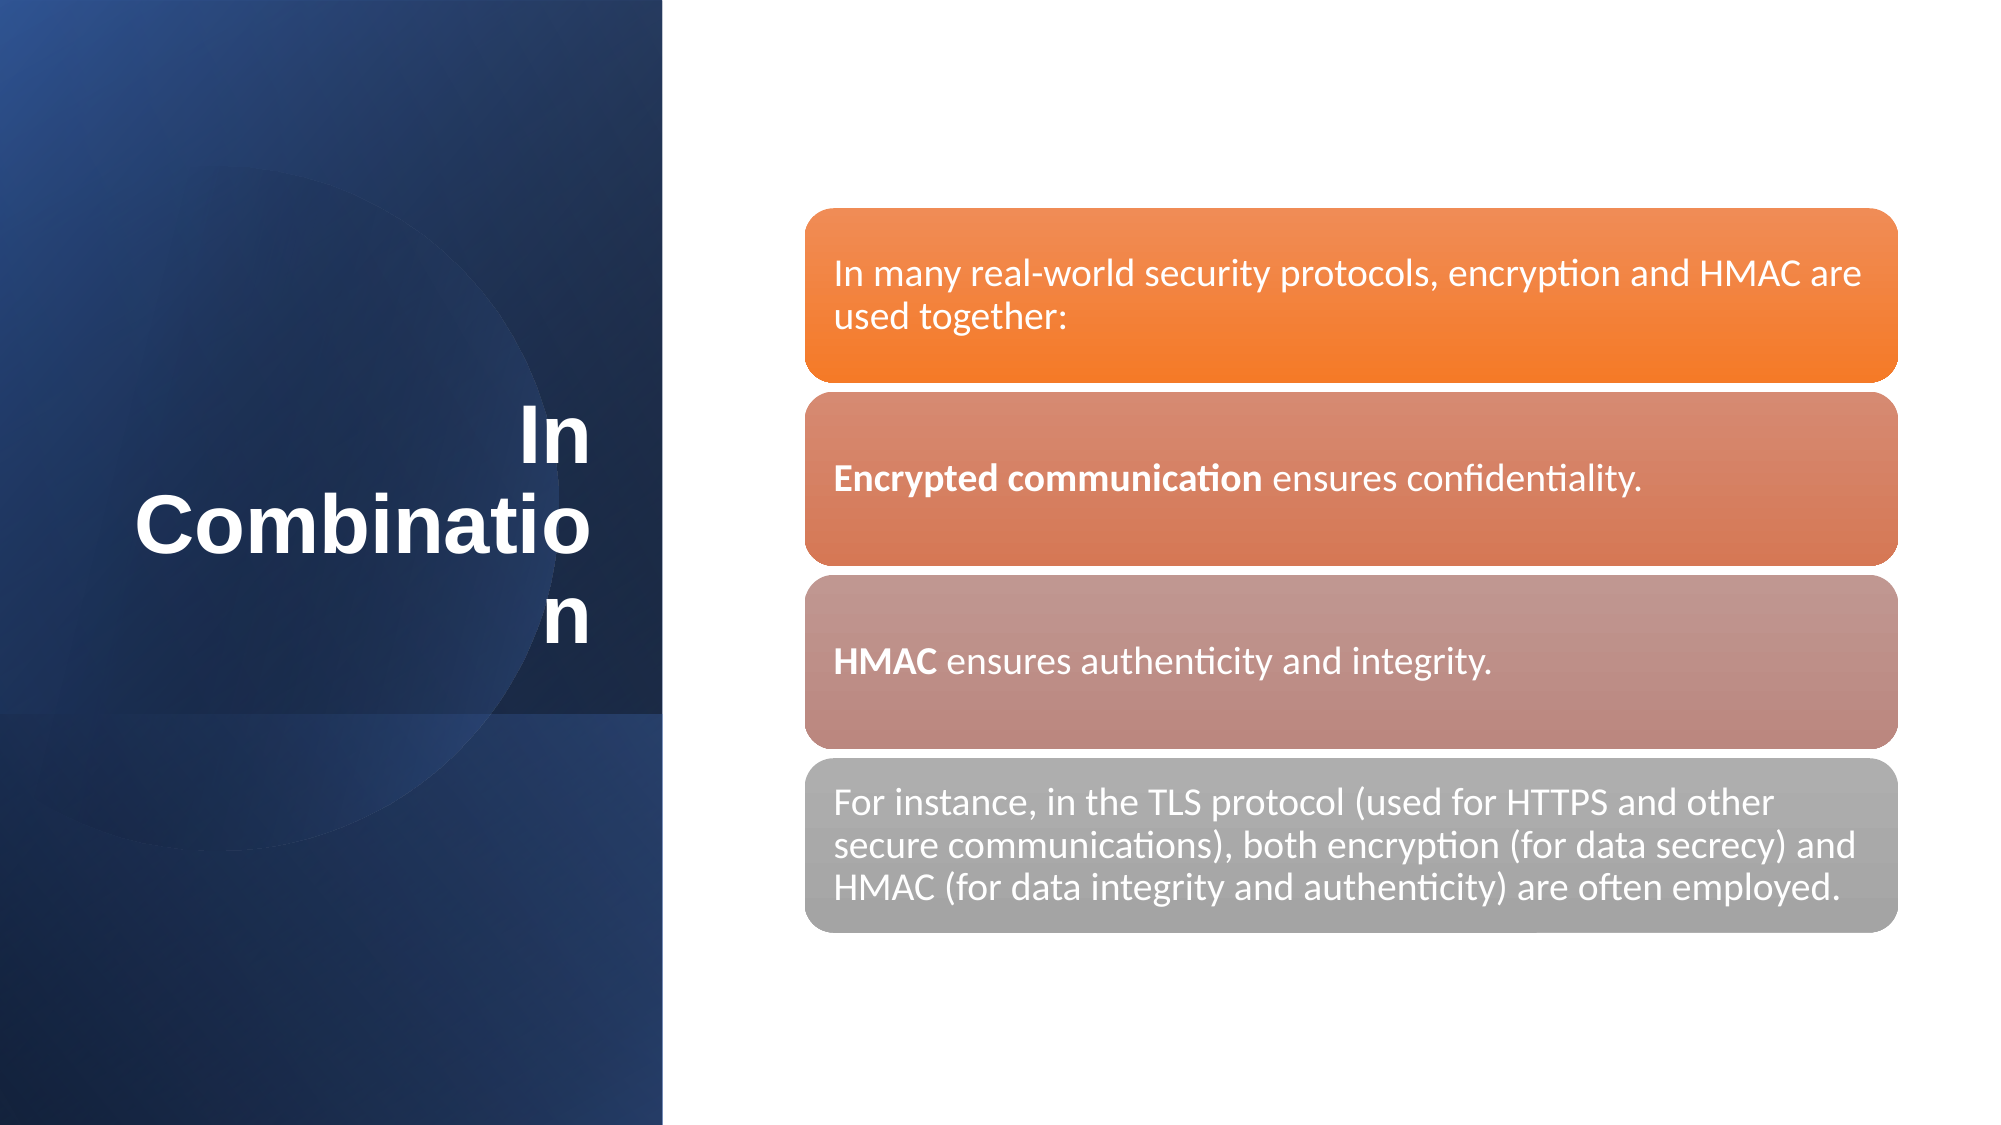

In many real-world security protocols, encryption and HMAC are used together:
Encrypted communication ensures confidentiality.
HMAC ensures authenticity and integrity.
For instance, in the TLS protocol (used for HTTPS and other secure communications), both encryption (for data secrecy) and HMAC (for data integrity and authenticity) are often employed.

# In Combination